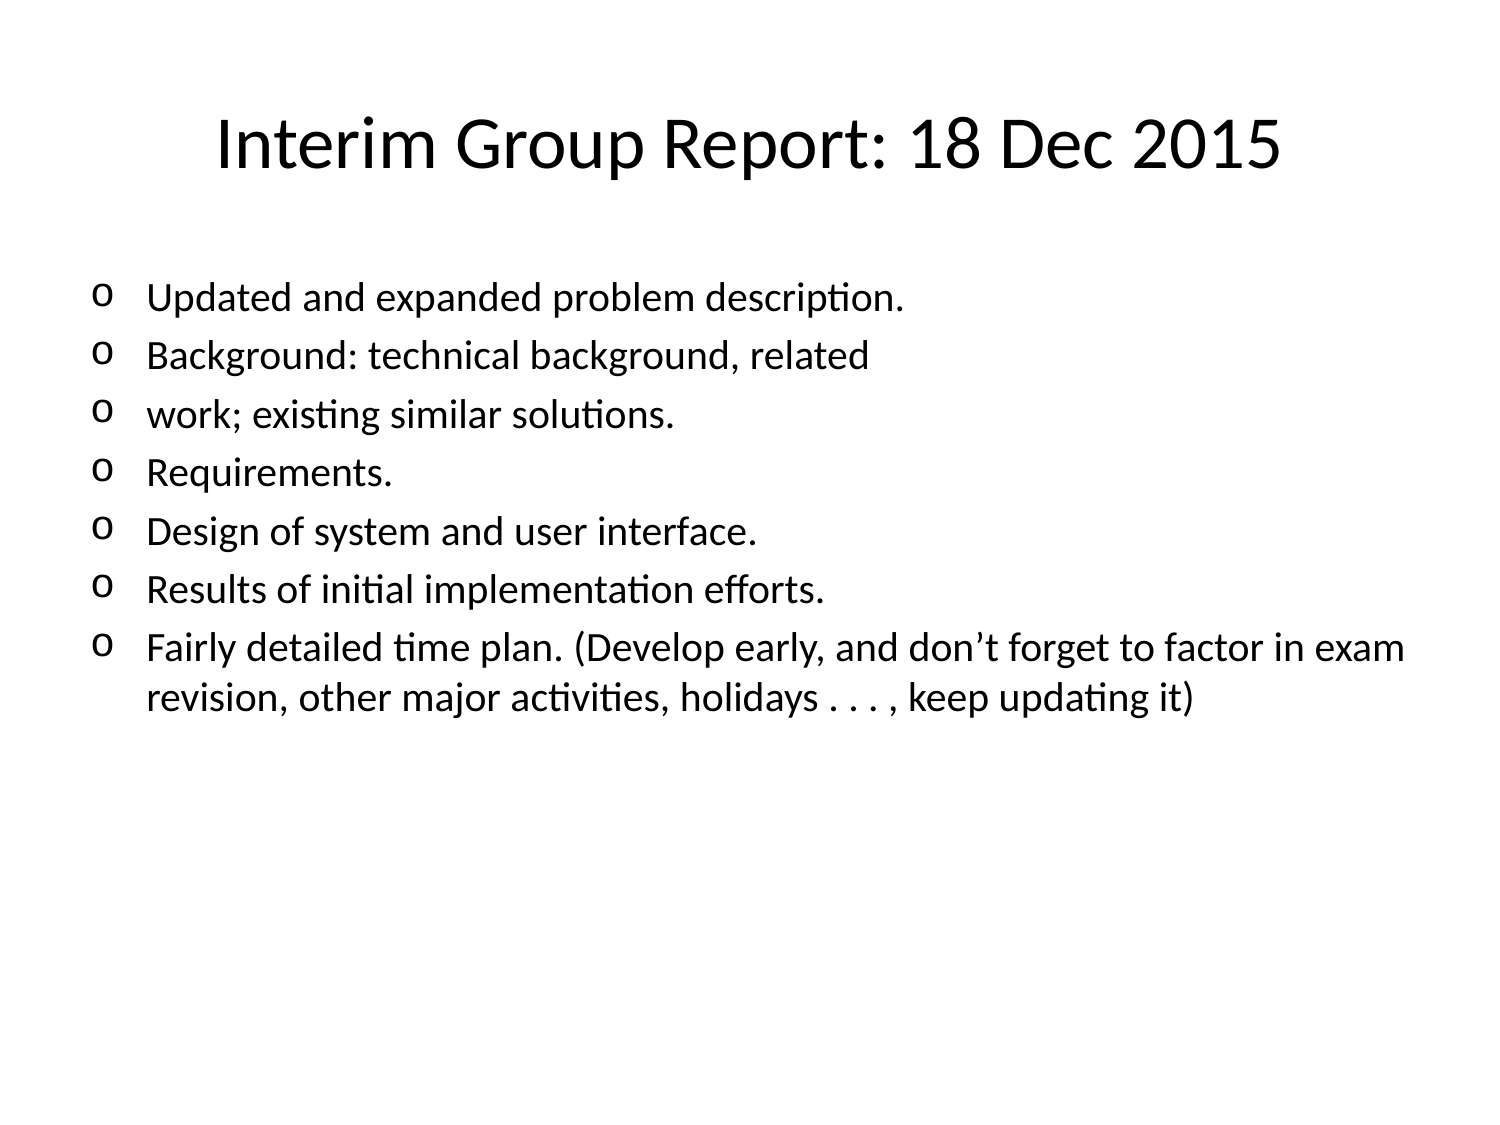

# Interim Group Report: 18 Dec 2015
Updated and expanded problem description.
Background: technical background, related
work; existing similar solutions.
Requirements.
Design of system and user interface.
Results of initial implementation efforts.
Fairly detailed time plan. (Develop early, and don’t forget to factor in exam revision, other major activities, holidays . . . , keep updating it)